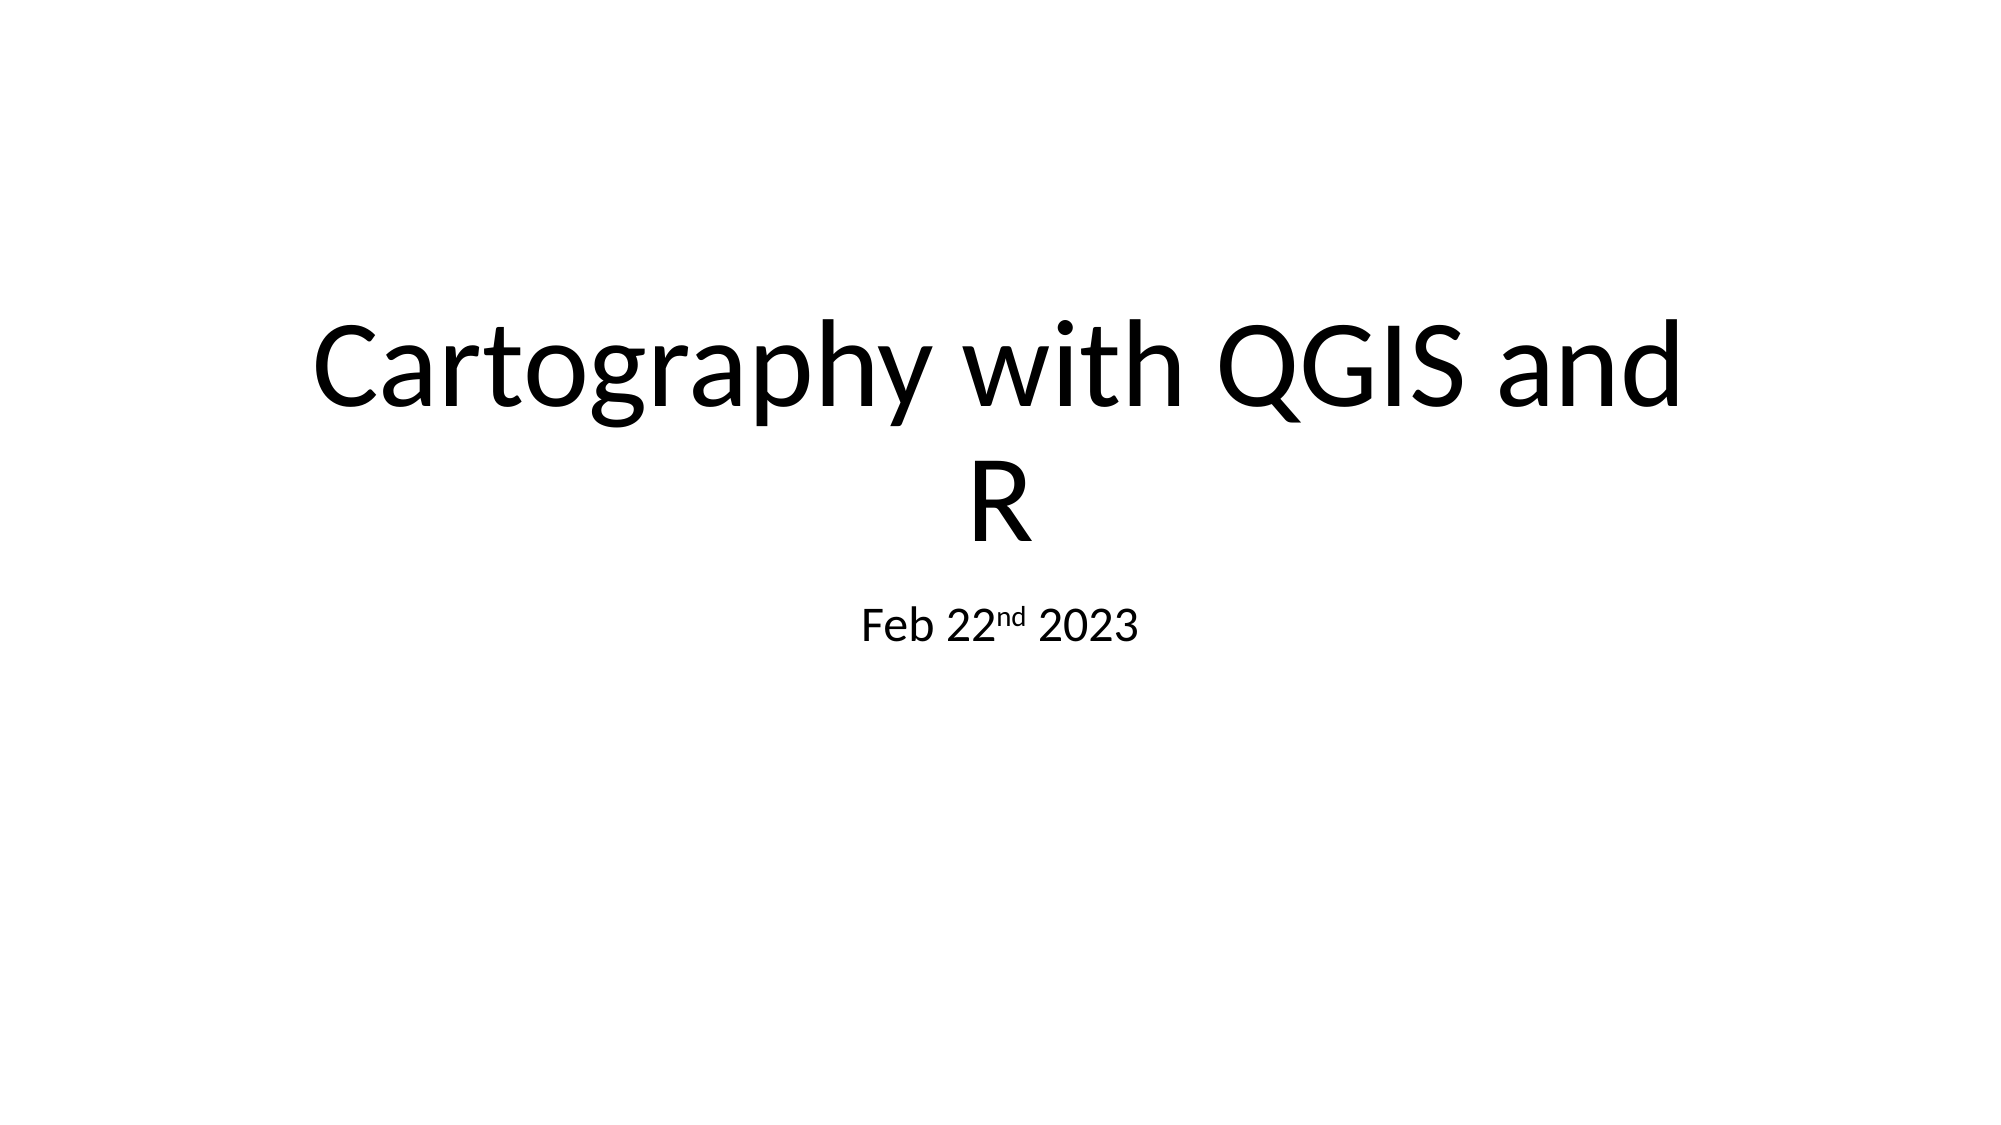

# Cartography with QGIS and R
Feb 22nd 2023